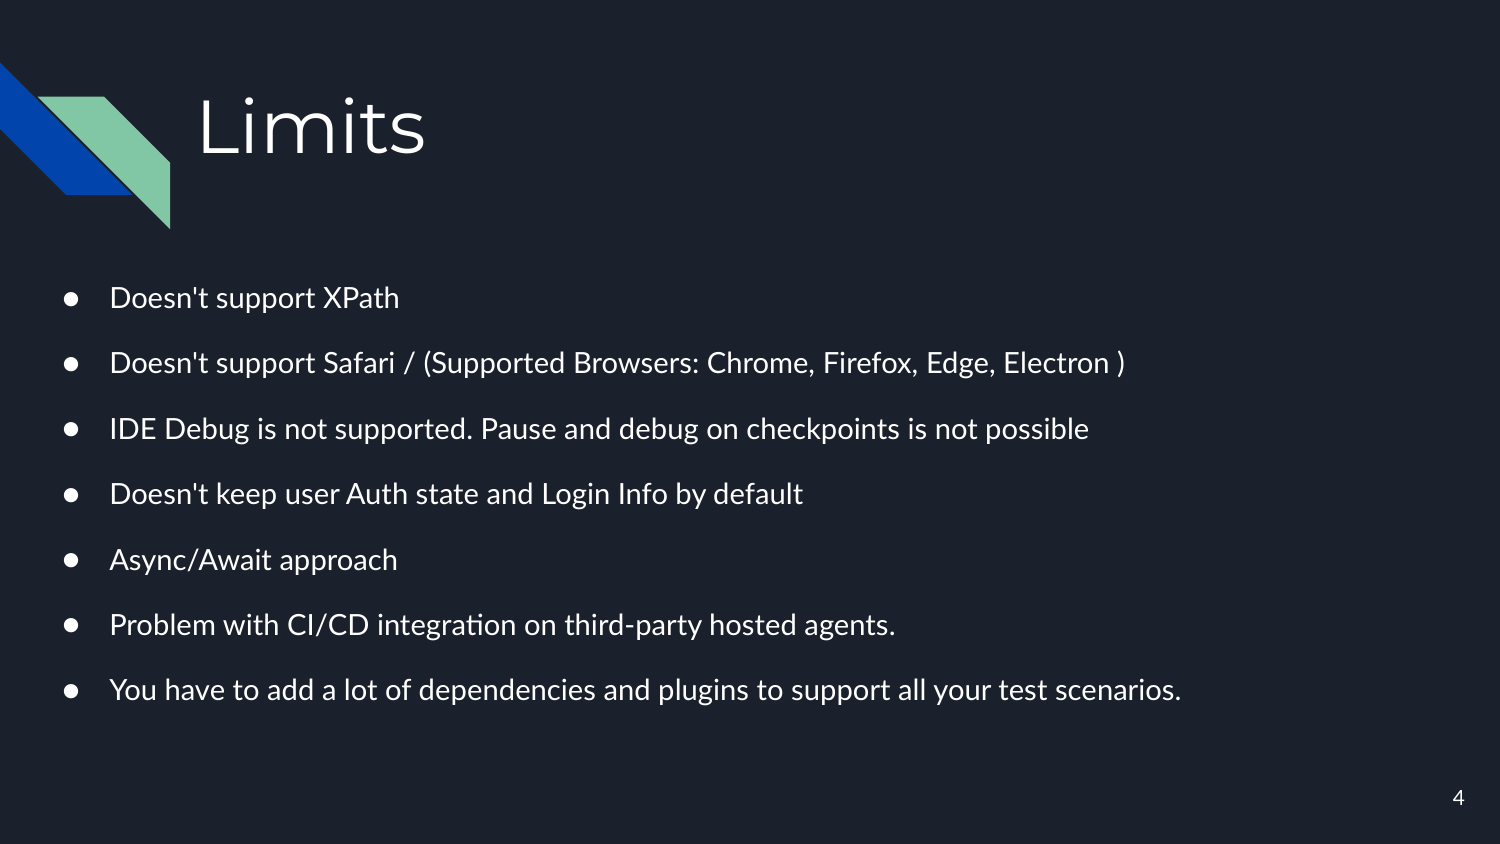

# Limits
Doesn't support XPath
Doesn't support Safari / (Supported Browsers: Chrome, Firefox, Edge, Electron )
IDE Debug is not supported. Pause and debug on checkpoints is not possible
Doesn't keep user Auth state and Login Info by default
Async/Await approach
Problem with CI/CD integration on third-party hosted agents.
You have to add a lot of dependencies and plugins to support all your test scenarios.
4